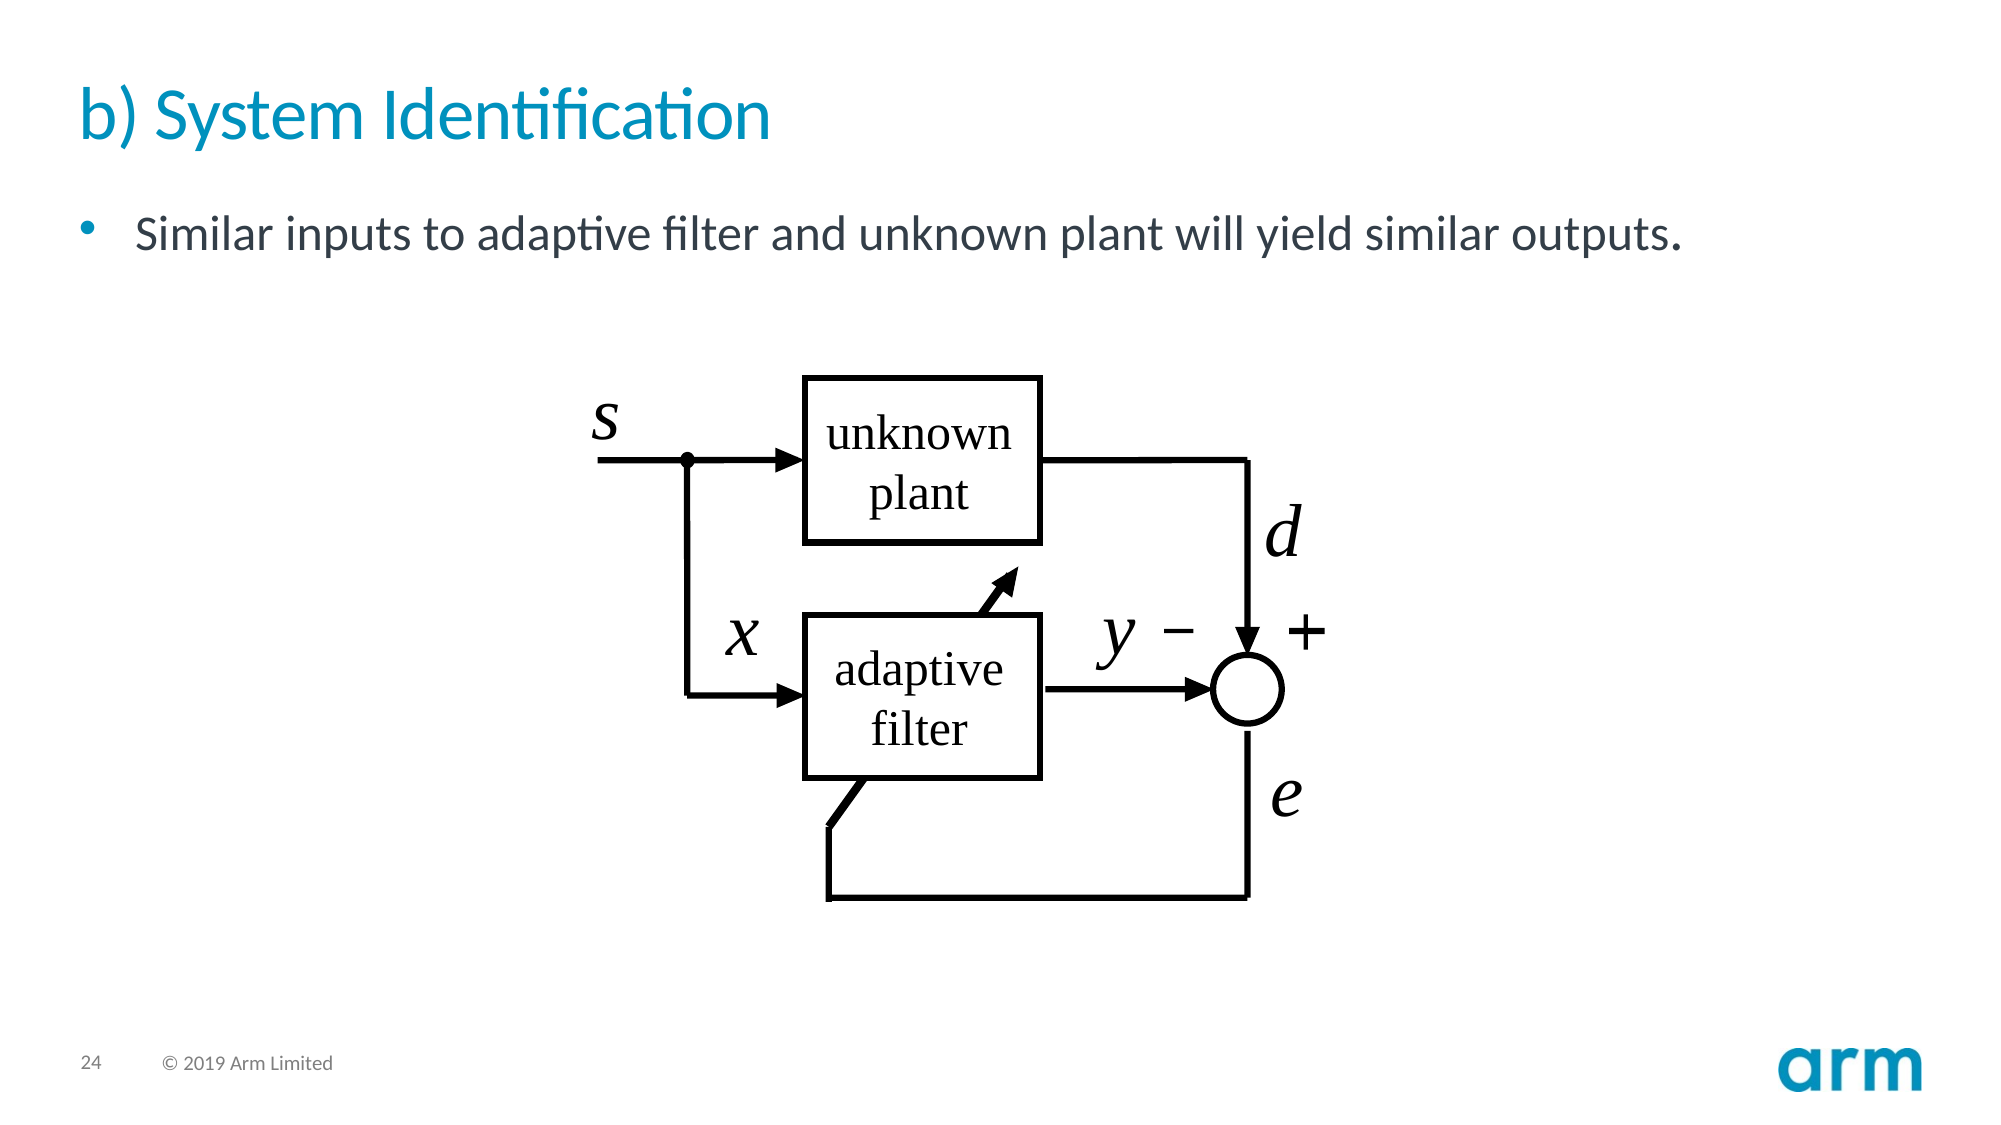

# b) System Identification
Similar inputs to adaptive filter and unknown plant will yield similar outputs.
s

unknown
plant

d

y
x

adaptive
filter

e